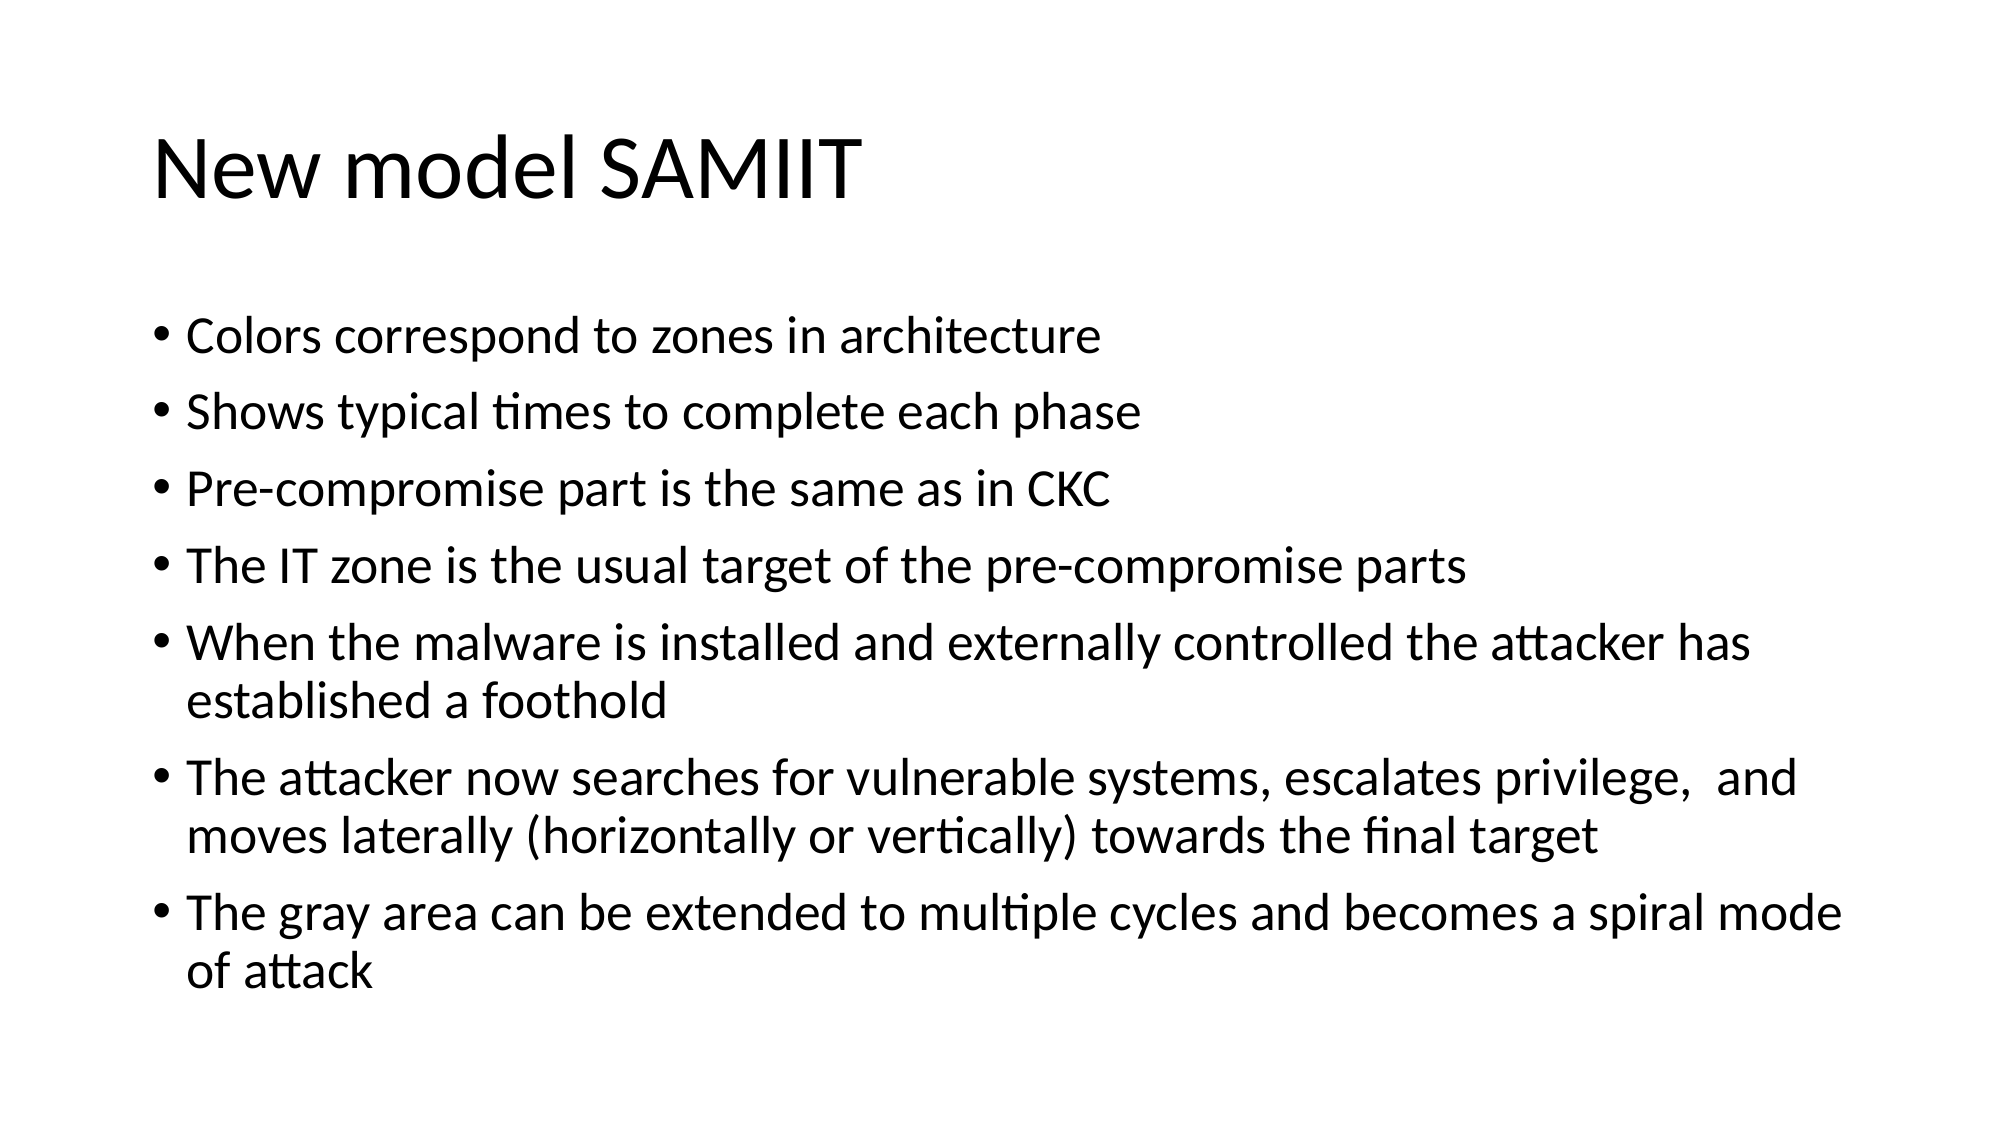

New model SAMIIT
Colors correspond to zones in architecture
Shows typical times to complete each phase
Pre-compromise part is the same as in CKC
The IT zone is the usual target of the pre-compromise parts
When the malware is installed and externally controlled the attacker has established a foothold
The attacker now searches for vulnerable systems, escalates privilege,  and moves laterally (horizontally or vertically) towards the final target
The gray area can be extended to multiple cycles and becomes a spiral mode of attack